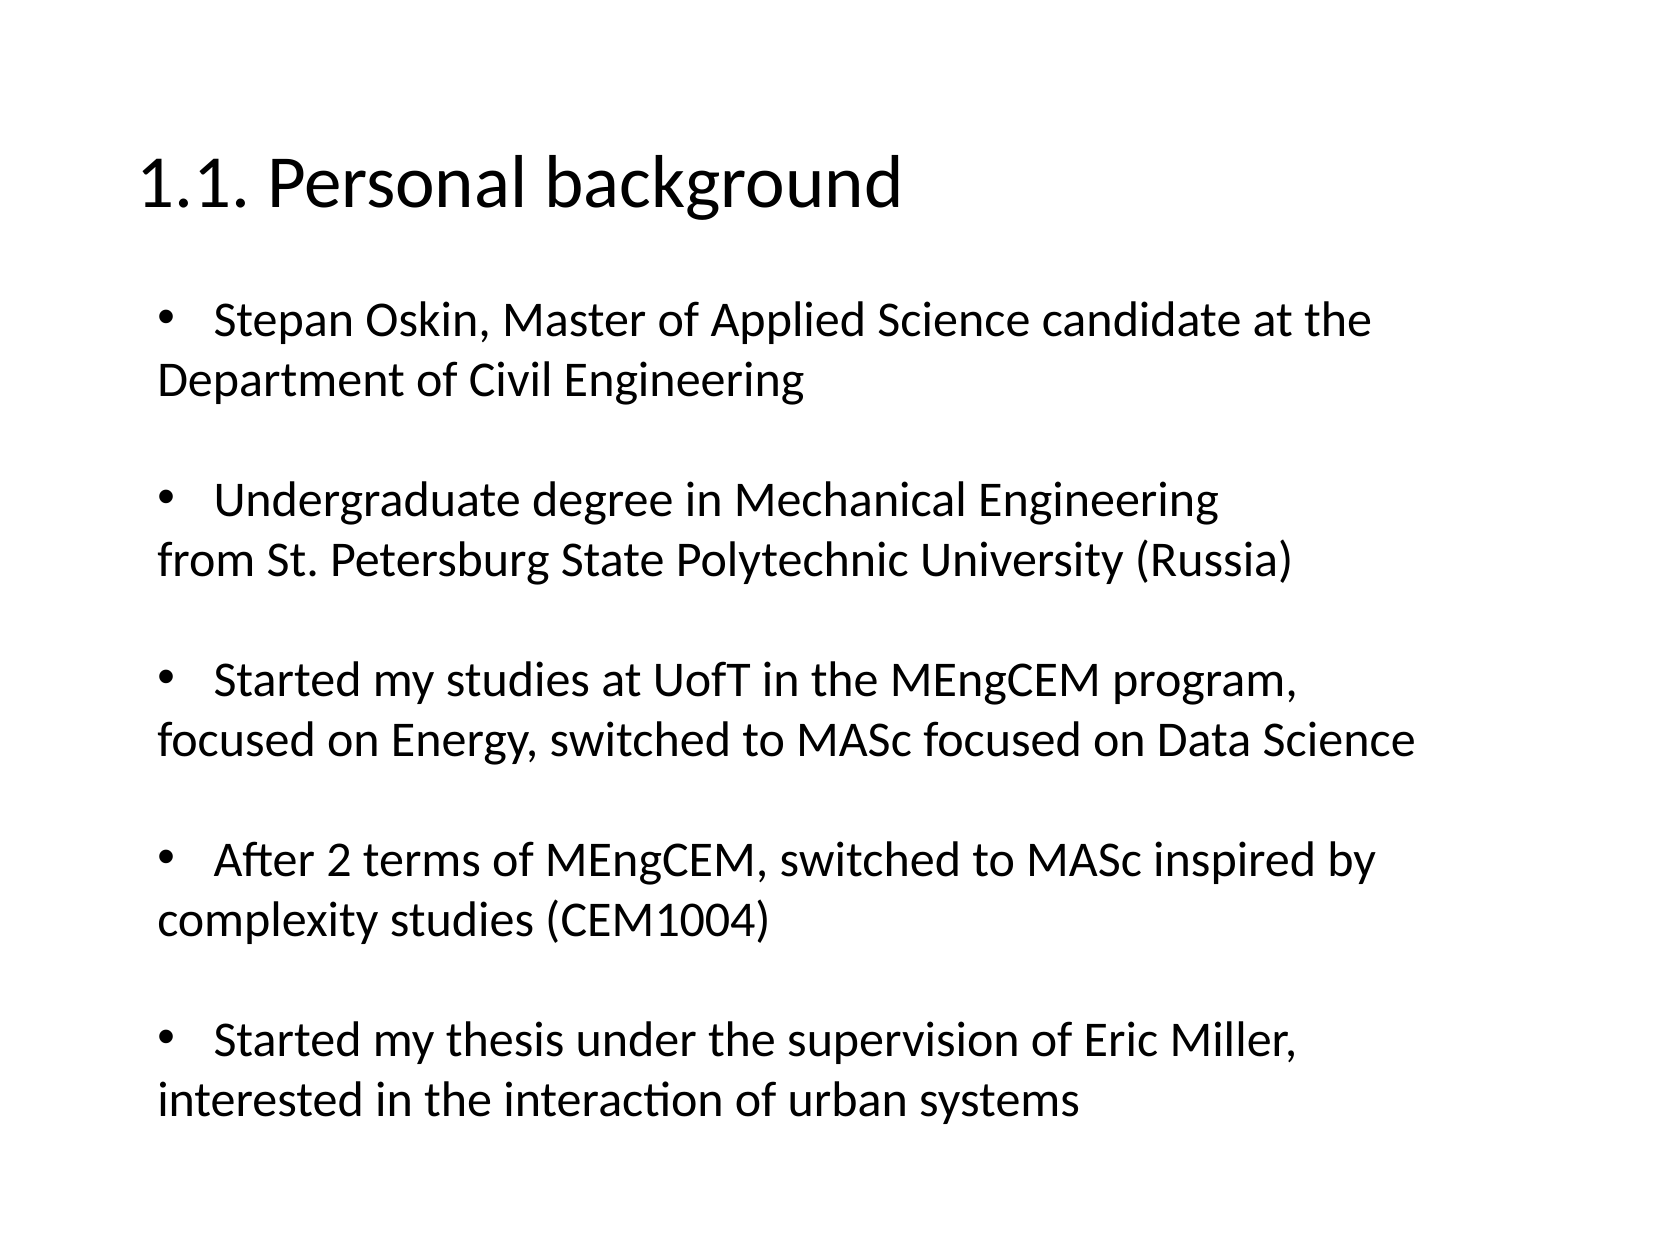

1.1. Personal background
Stepan Oskin, Master of Applied Science candidate at the
Department of Civil Engineering

Undergraduate degree in Mechanical Engineering
from St. Petersburg State Polytechnic University (Russia)

Started my studies at UofT in the MEngCEM program,
focused on Energy, switched to MASc focused on Data Science

After 2 terms of MEngCEM, switched to MASc inspired by
complexity studies (CEM1004)

Started my thesis under the supervision of Eric Miller,
interested in the interaction of urban systems